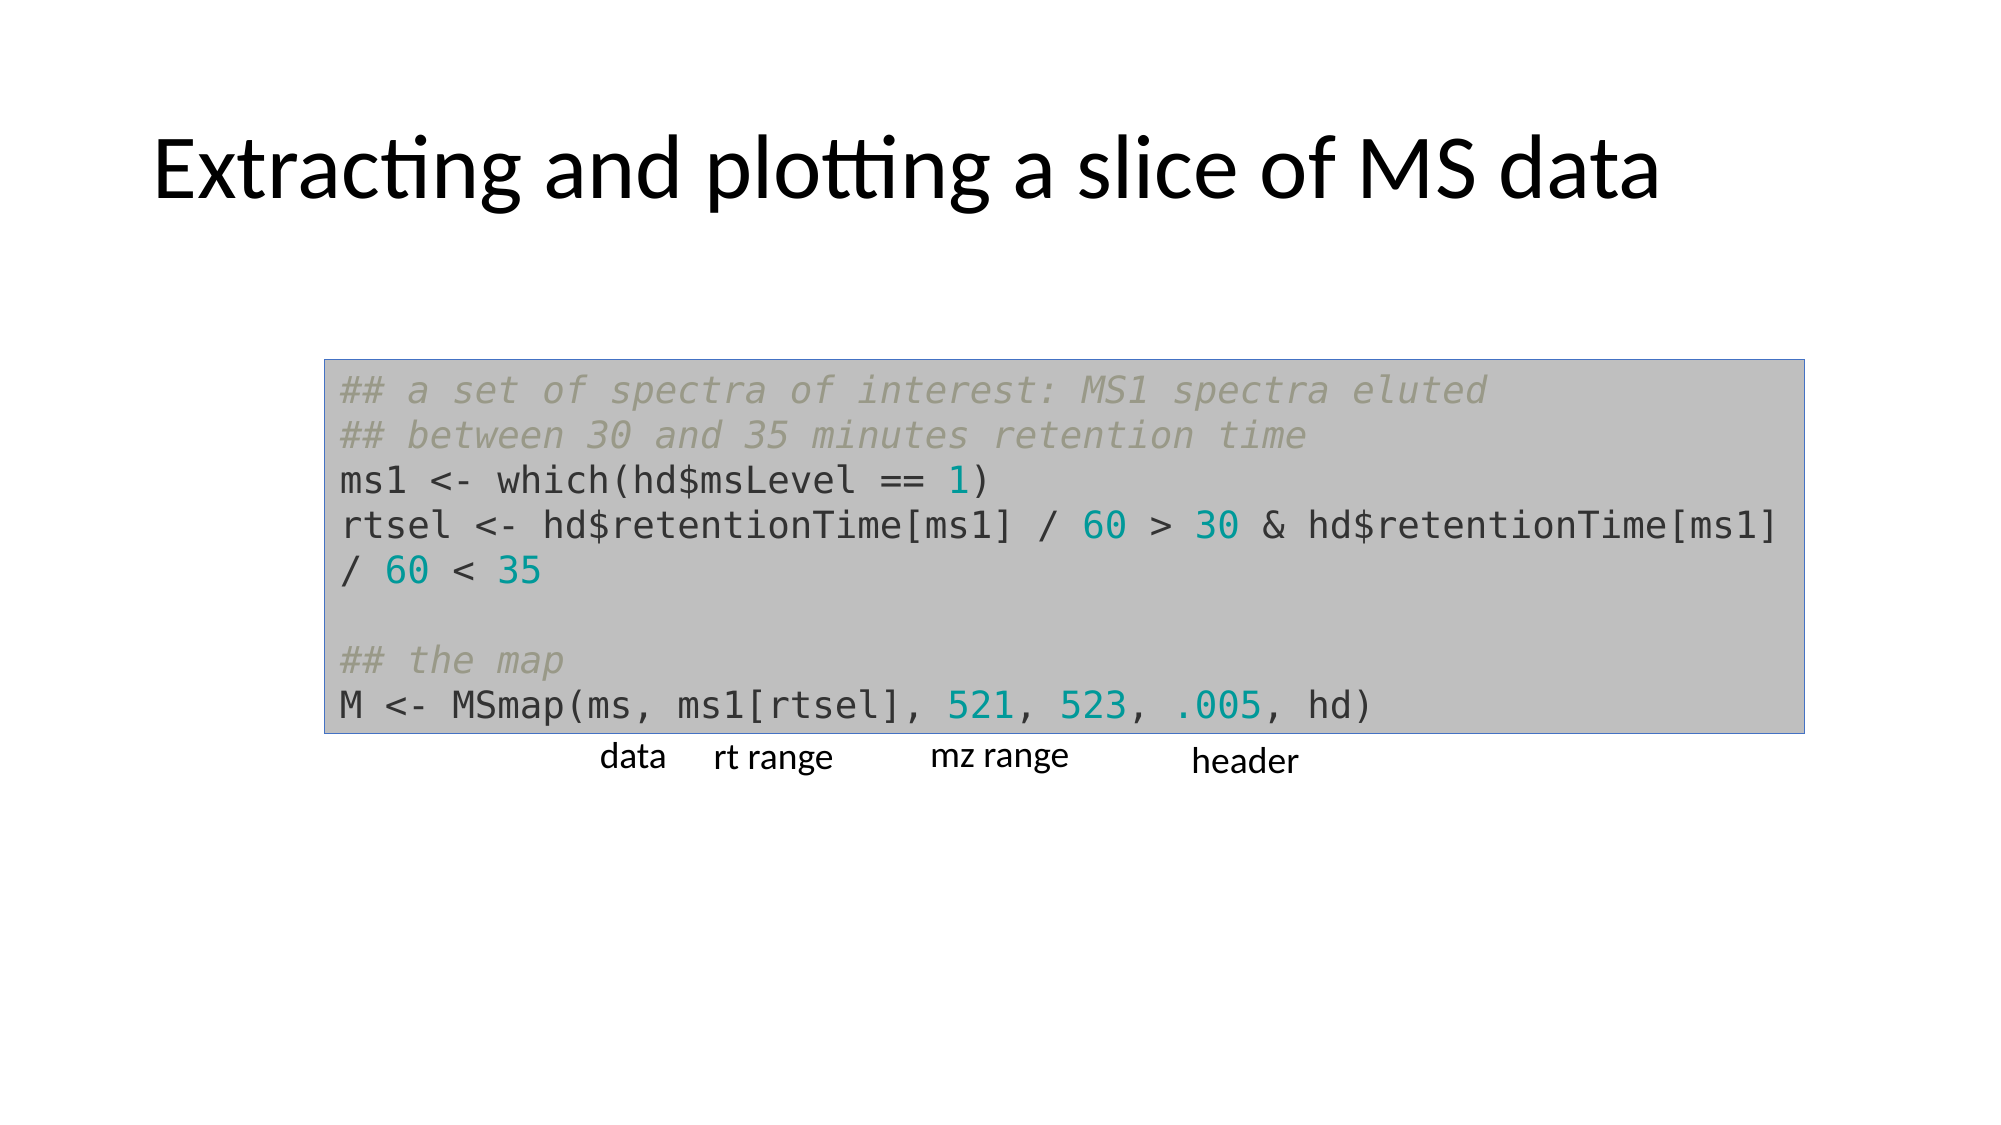

# Extracting and plotting a slice of MS data
## a set of spectra of interest: MS1 spectra eluted
## between 30 and 35 minutes retention time
ms1 <- which(hd$msLevel == 1)
rtsel <- hd$retentionTime[ms1] / 60 > 30 & hd$retentionTime[ms1] / 60 < 35

## the map
M <- MSmap(ms, ms1[rtsel], 521, 523, .005, hd)
mz range
data
rt range
header